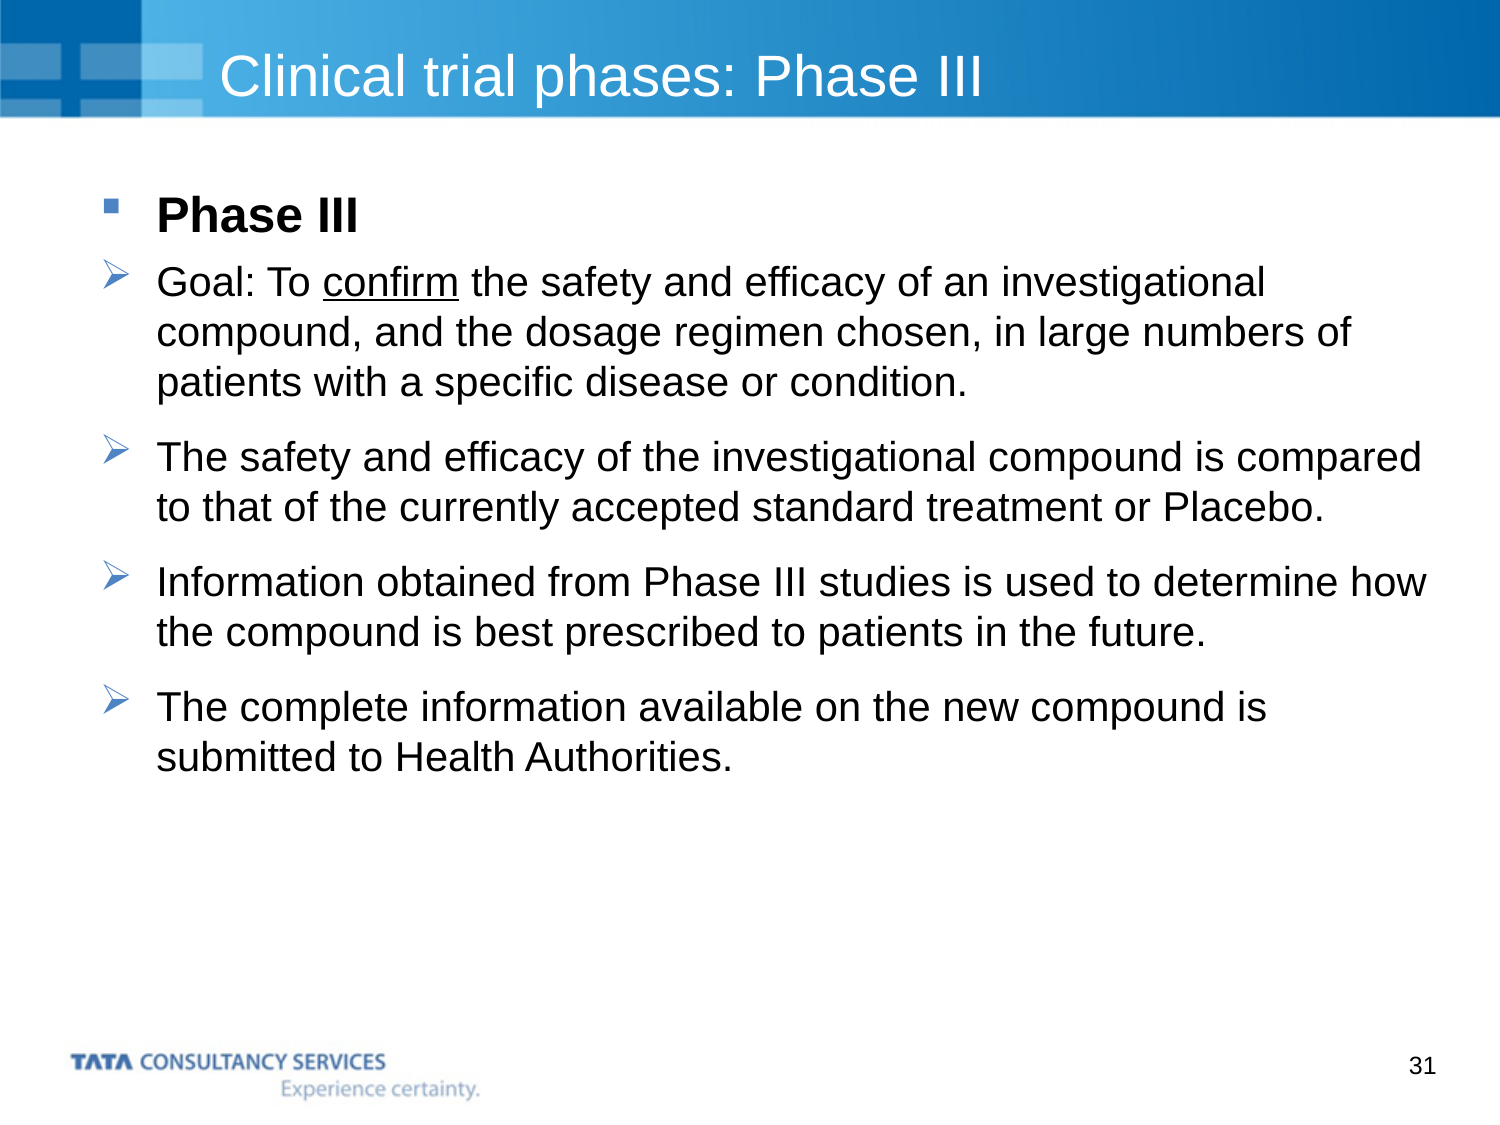

Clinical trial phases: Phase III
Phase III
Goal: To confirm the safety and efficacy of an investigational compound, and the dosage regimen chosen, in large numbers of patients with a specific disease or condition.
The safety and efficacy of the investigational compound is compared to that of the currently accepted standard treatment or Placebo.
Information obtained from Phase III studies is used to determine how the compound is best prescribed to patients in the future.
The complete information available on the new compound is submitted to Health Authorities.